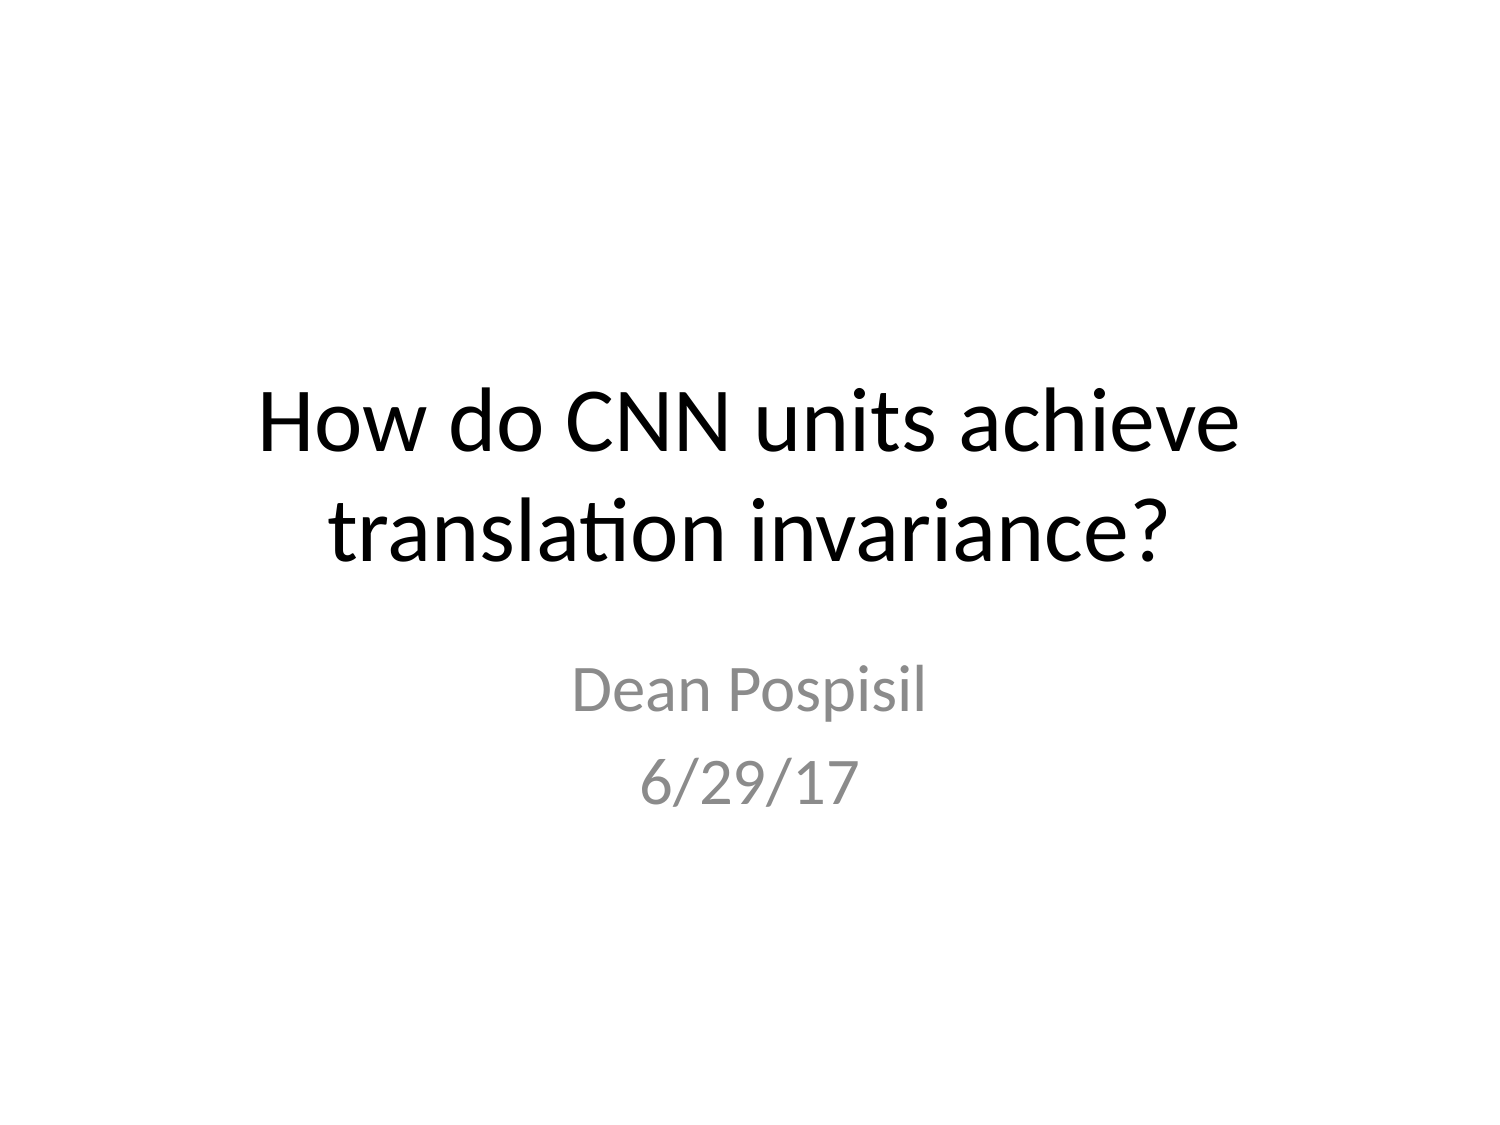

# How do CNN units achieve translation invariance?
Dean Pospisil
6/29/17